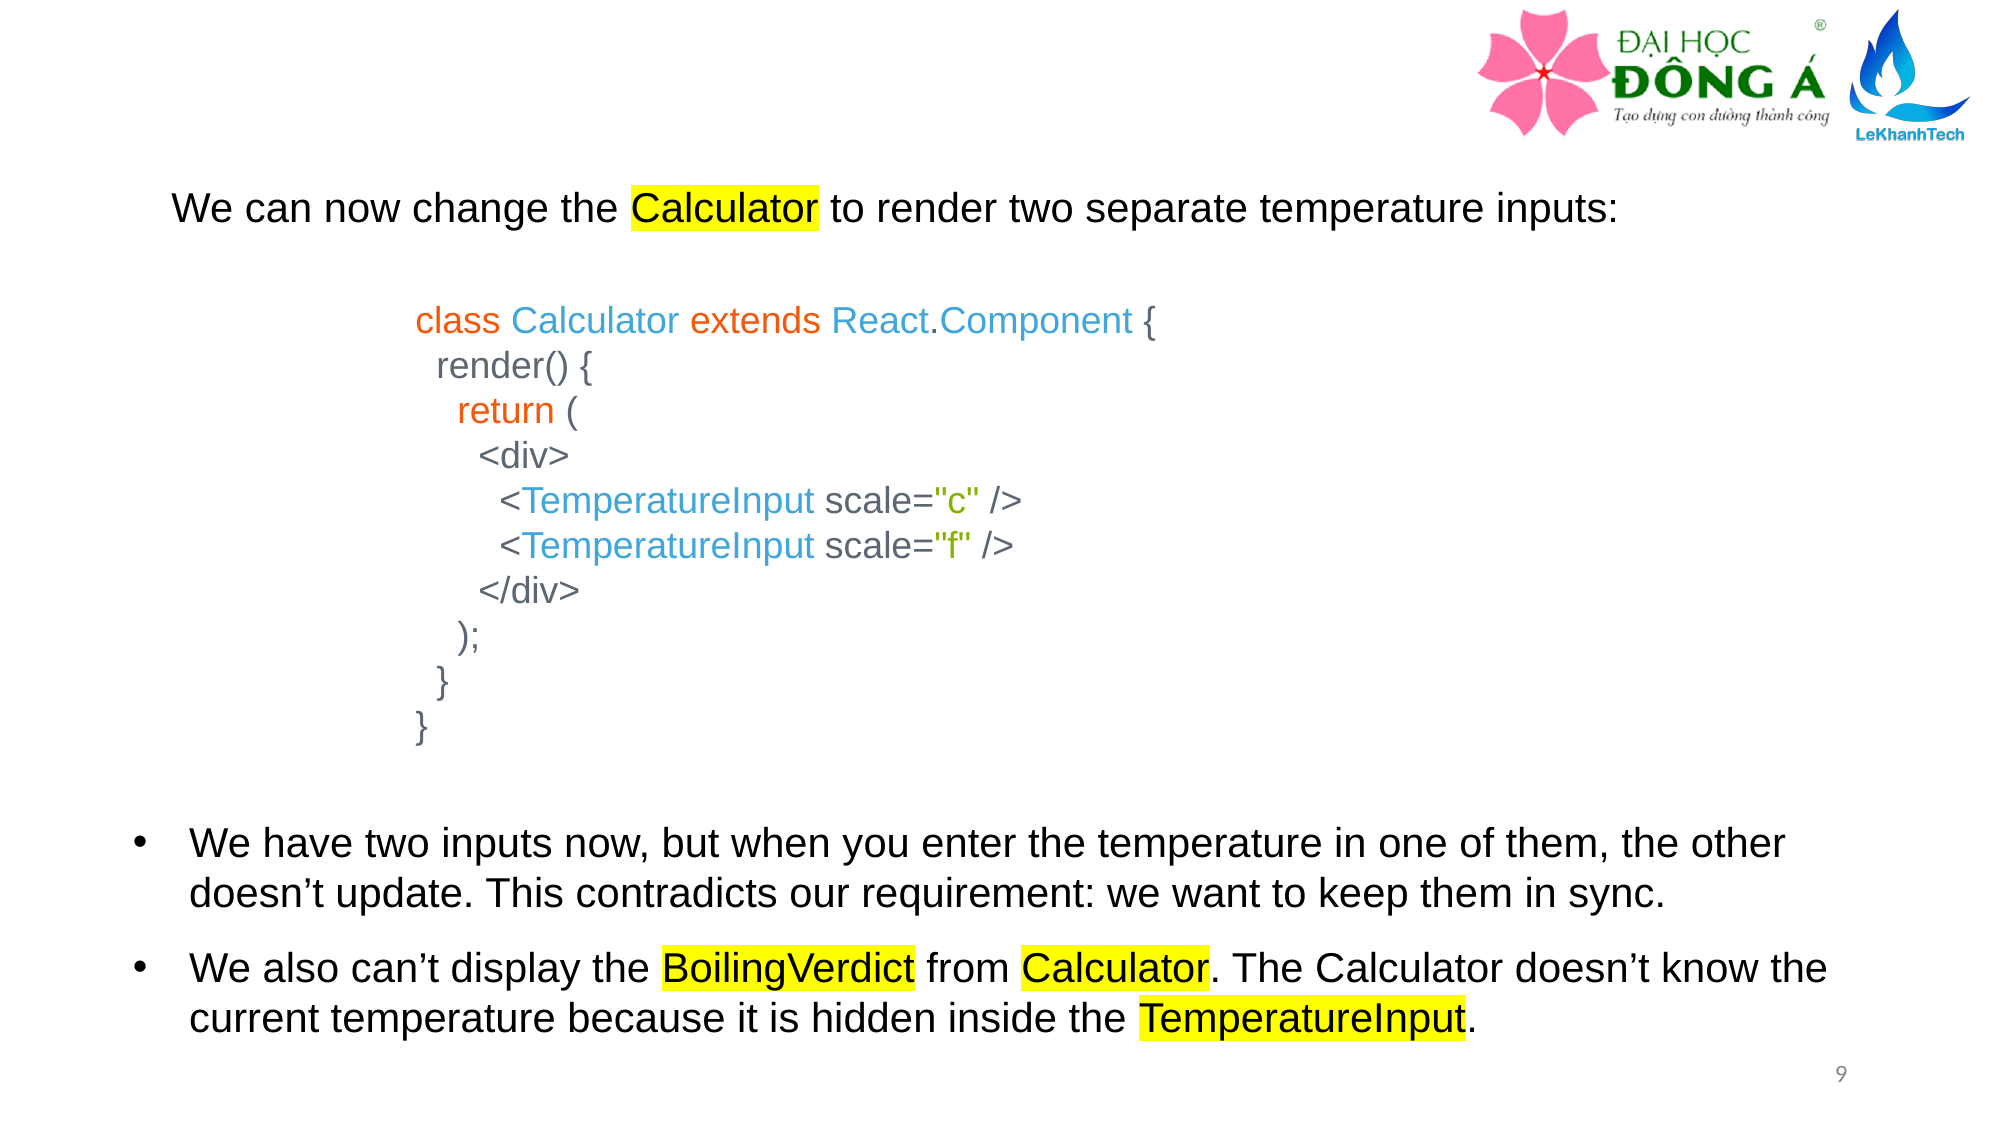

We can now change the Calculator to render two separate temperature inputs:
class Calculator extends React.Component {
  render() {
    return (
      <div>
        <TemperatureInput scale="c" />
        <TemperatureInput scale="f" />
      </div>
    );
  }
}
We have two inputs now, but when you enter the temperature in one of them, the other doesn’t update. This contradicts our requirement: we want to keep them in sync.
We also can’t display the BoilingVerdict from Calculator. The Calculator doesn’t know the current temperature because it is hidden inside the TemperatureInput.
9